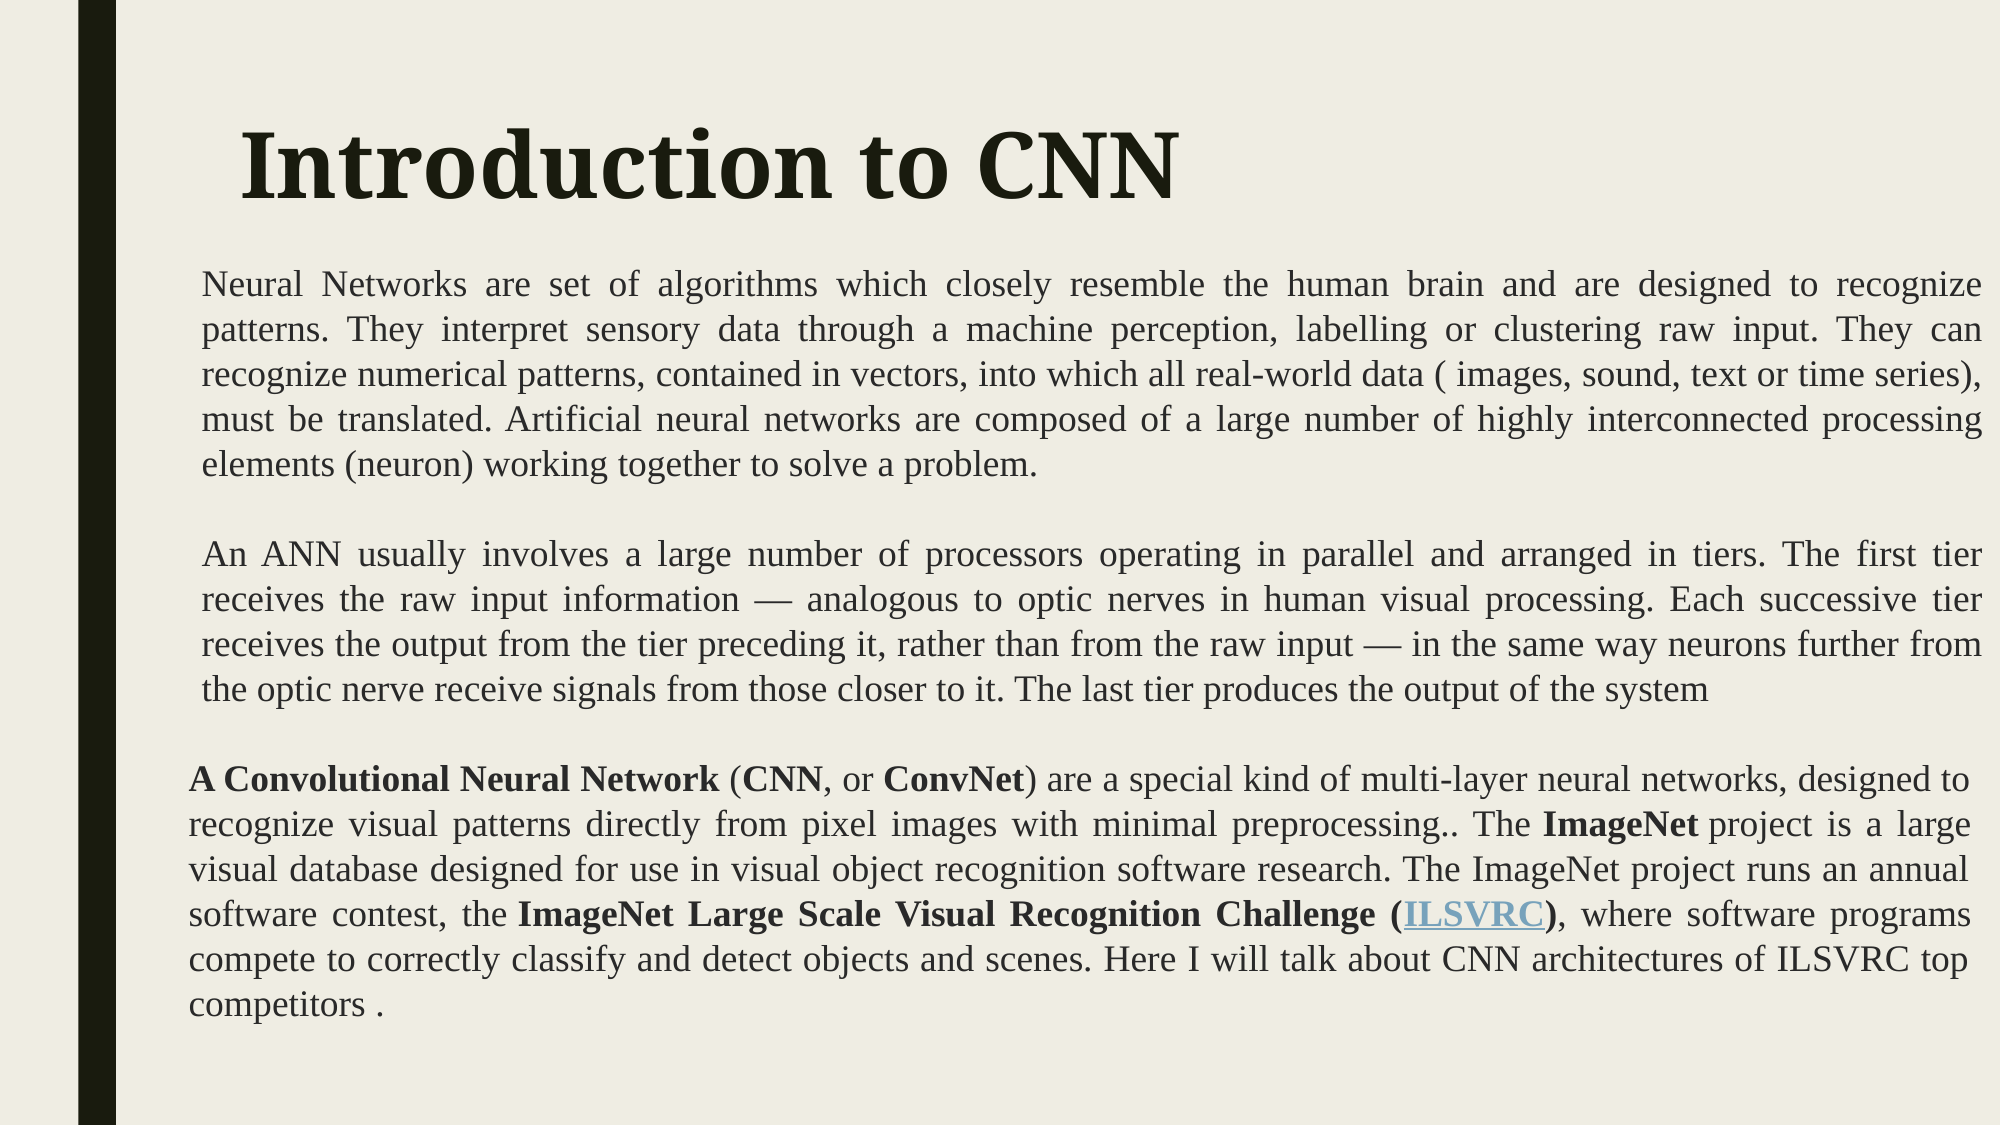

# Introduction to CNN
Neural Networks are set of algorithms which closely resemble the human brain and are designed to recognize patterns. They interpret sensory data through a machine perception, labelling or clustering raw input. They can recognize numerical patterns, contained in vectors, into which all real-world data ( images, sound, text or time series), must be translated. Artificial neural networks are composed of a large number of highly interconnected processing elements (neuron) working together to solve a problem.

An ANN usually involves a large number of processors operating in parallel and arranged in tiers. The first tier receives the raw input information — analogous to optic nerves in human visual processing. Each successive tier receives the output from the tier preceding it, rather than from the raw input — in the same way neurons further from the optic nerve receive signals from those closer to it. The last tier produces the output of the system
A Convolutional Neural Network (CNN, or ConvNet) are a special kind of multi-layer neural networks, designed to recognize visual patterns directly from pixel images with minimal preprocessing.. The ImageNet project is a large visual database designed for use in visual object recognition software research. The ImageNet project runs an annual software contest, the ImageNet Large Scale Visual Recognition Challenge (ILSVRC), where software programs compete to correctly classify and detect objects and scenes. Here I will talk about CNN architectures of ILSVRC top competitors .